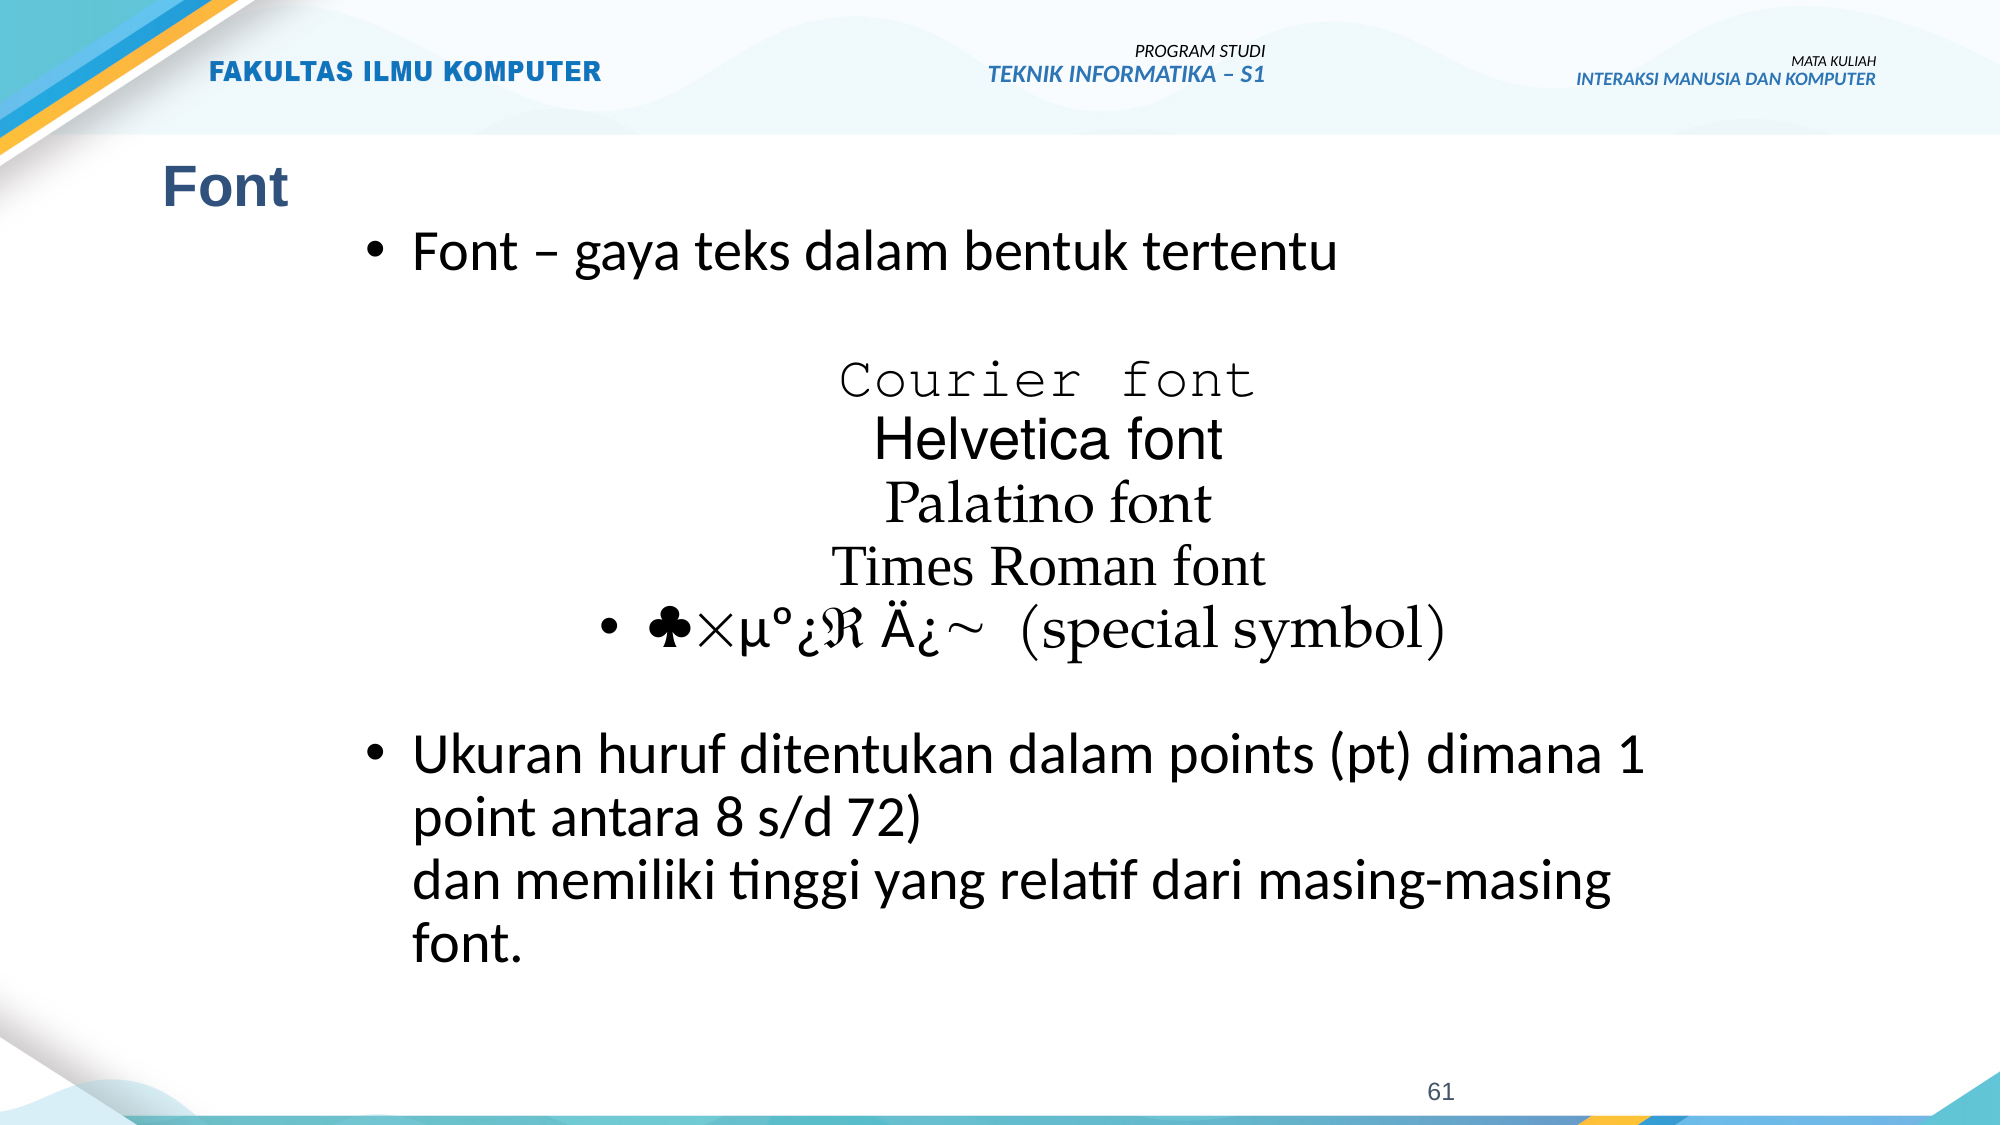

PROGRAM STUDI
TEKNIK INFORMATIKA – S1
MATA KULIAH
INTERAKSI MANUSIA DAN KOMPUTER
# Font
Font – gaya teks dalam bentuk tertentu

Courier font
Helvetica font
Palatino font
Times Roman font
♣×µº¿ℜ Ä¿∼  (special symbol)

Ukuran huruf ditentukan dalam points (pt) dimana 1 point antara 8 s/d 72)
dan memiliki tinggi yang relatif dari masing-masing font.

61